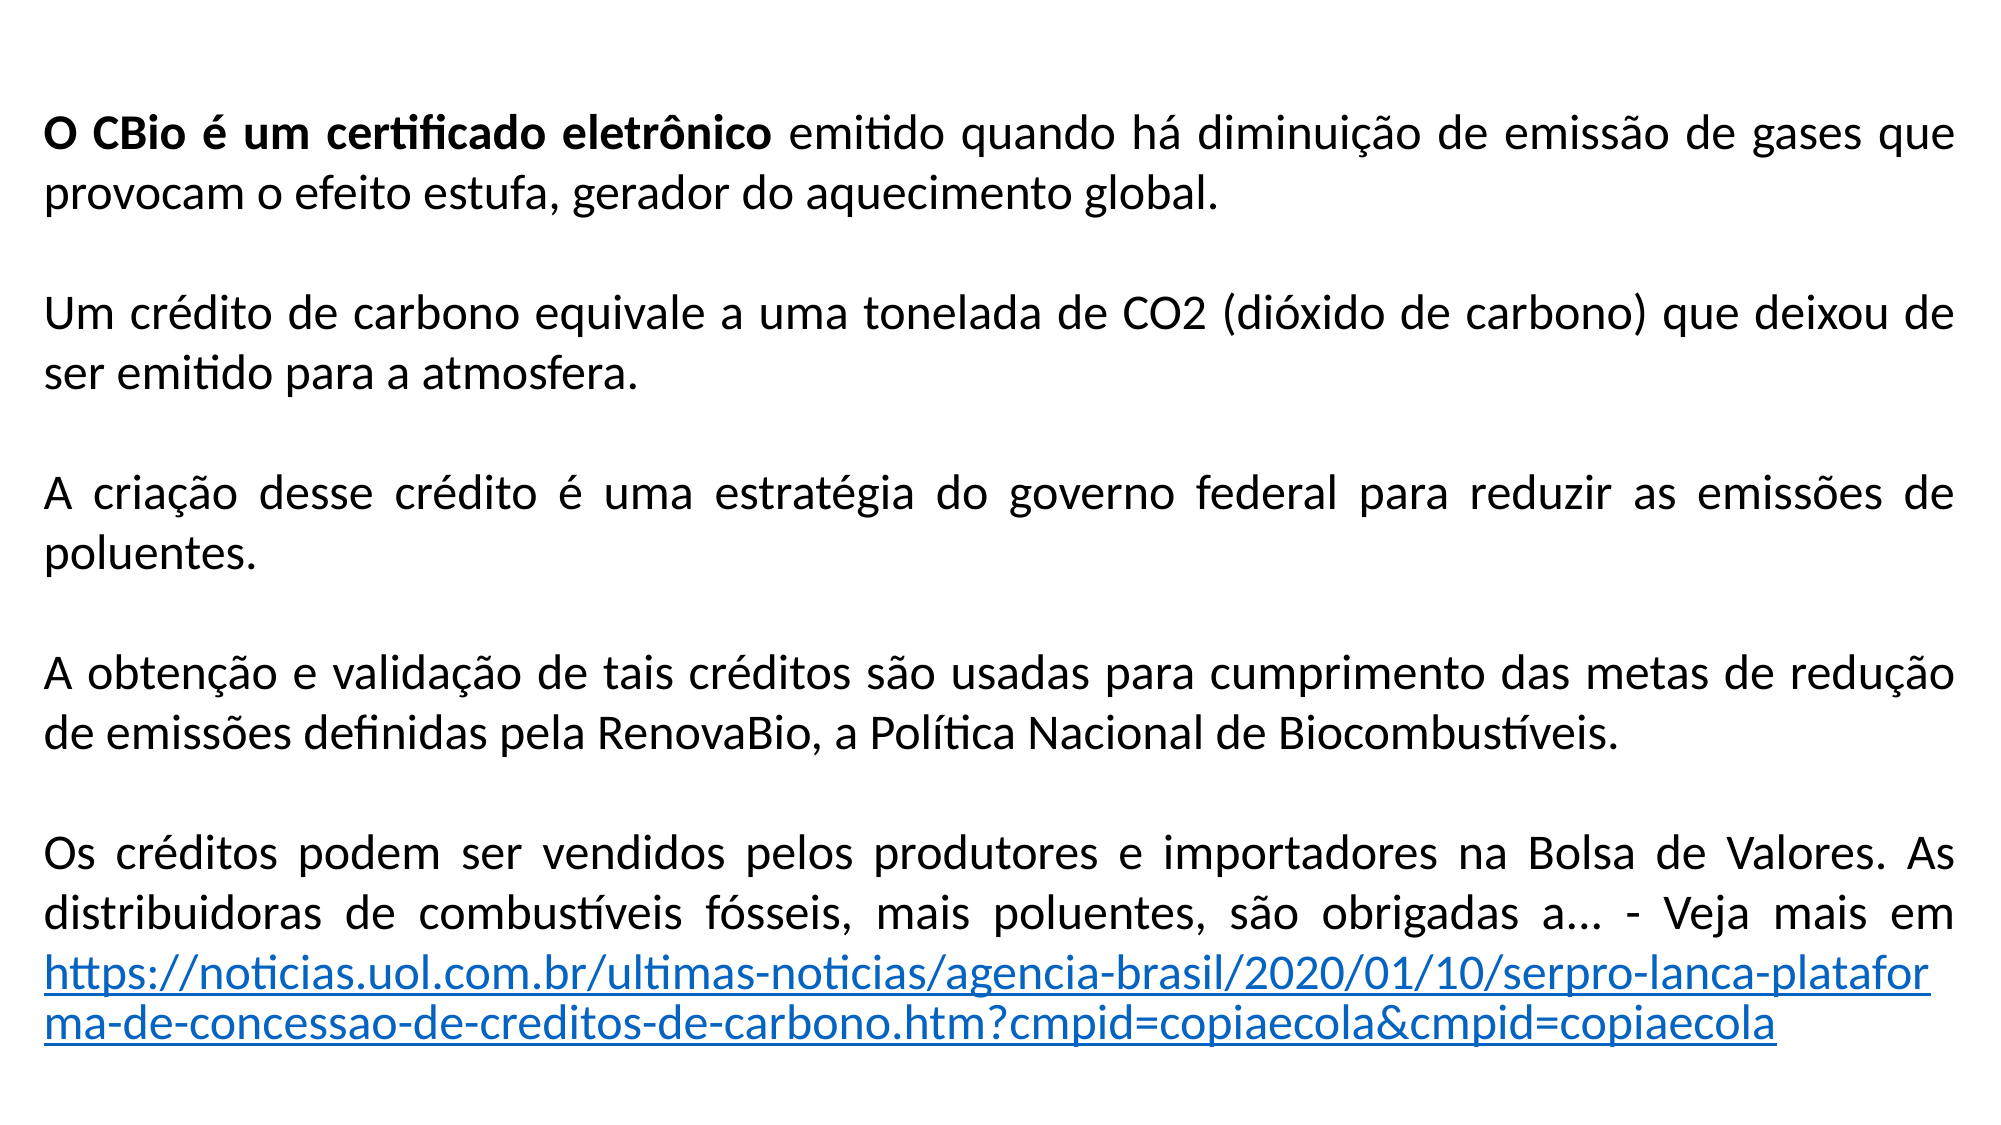

O CBio é um certificado eletrônico emitido quando há diminuição de emissão de gases que provocam o efeito estufa, gerador do aquecimento global.

Um crédito de carbono equivale a uma tonelada de CO2 (dióxido de carbono) que deixou de ser emitido para a atmosfera.

A criação desse crédito é uma estratégia do governo federal para reduzir as emissões de poluentes.

A obtenção e validação de tais créditos são usadas para cumprimento das metas de redução de emissões definidas pela RenovaBio, a Política Nacional de Biocombustíveis.

Os créditos podem ser vendidos pelos produtores e importadores na Bolsa de Valores. As distribuidoras de combustíveis fósseis, mais poluentes, são obrigadas a... - Veja mais em https://noticias.uol.com.br/ultimas-noticias/agencia-brasil/2020/01/10/serpro-lanca-plataforma-de-concessao-de-creditos-de-carbono.htm?cmpid=copiaecola&cmpid=copiaecola